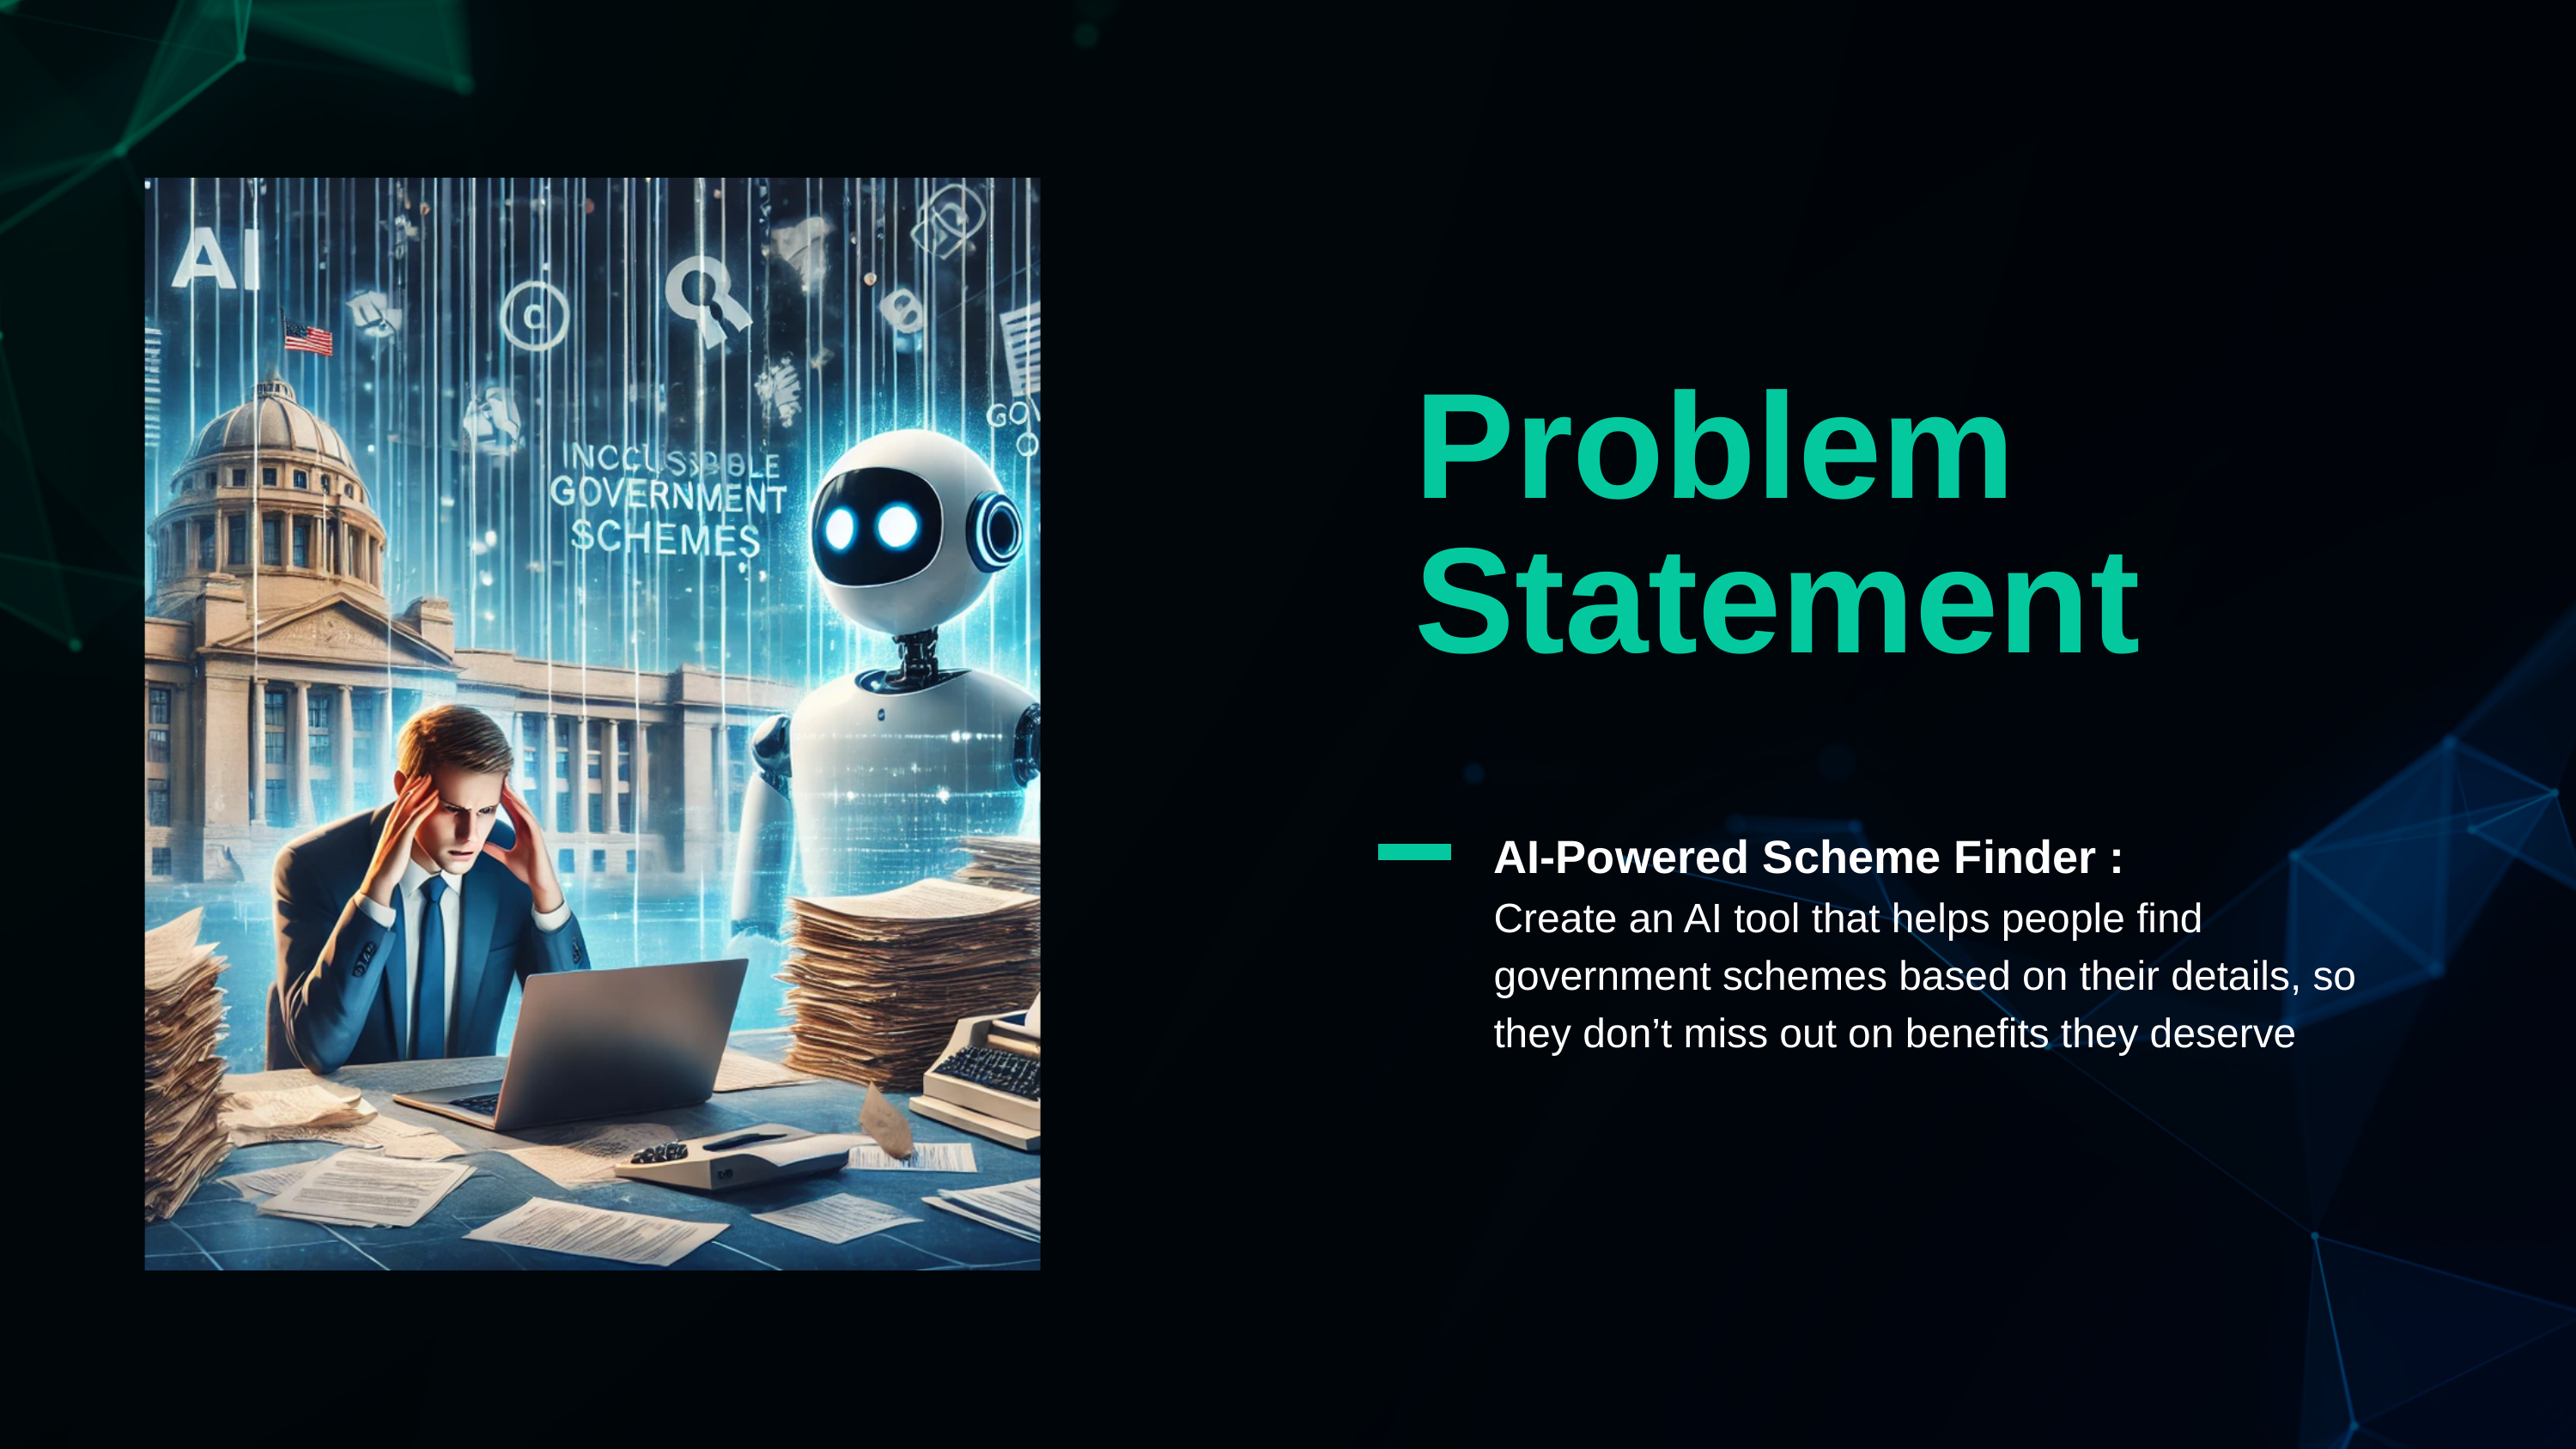

Problem Statement
AI-Powered Scheme Finder :
Create an AI tool that helps people find government schemes based on their details, so they don’t miss out on benefits they deserve